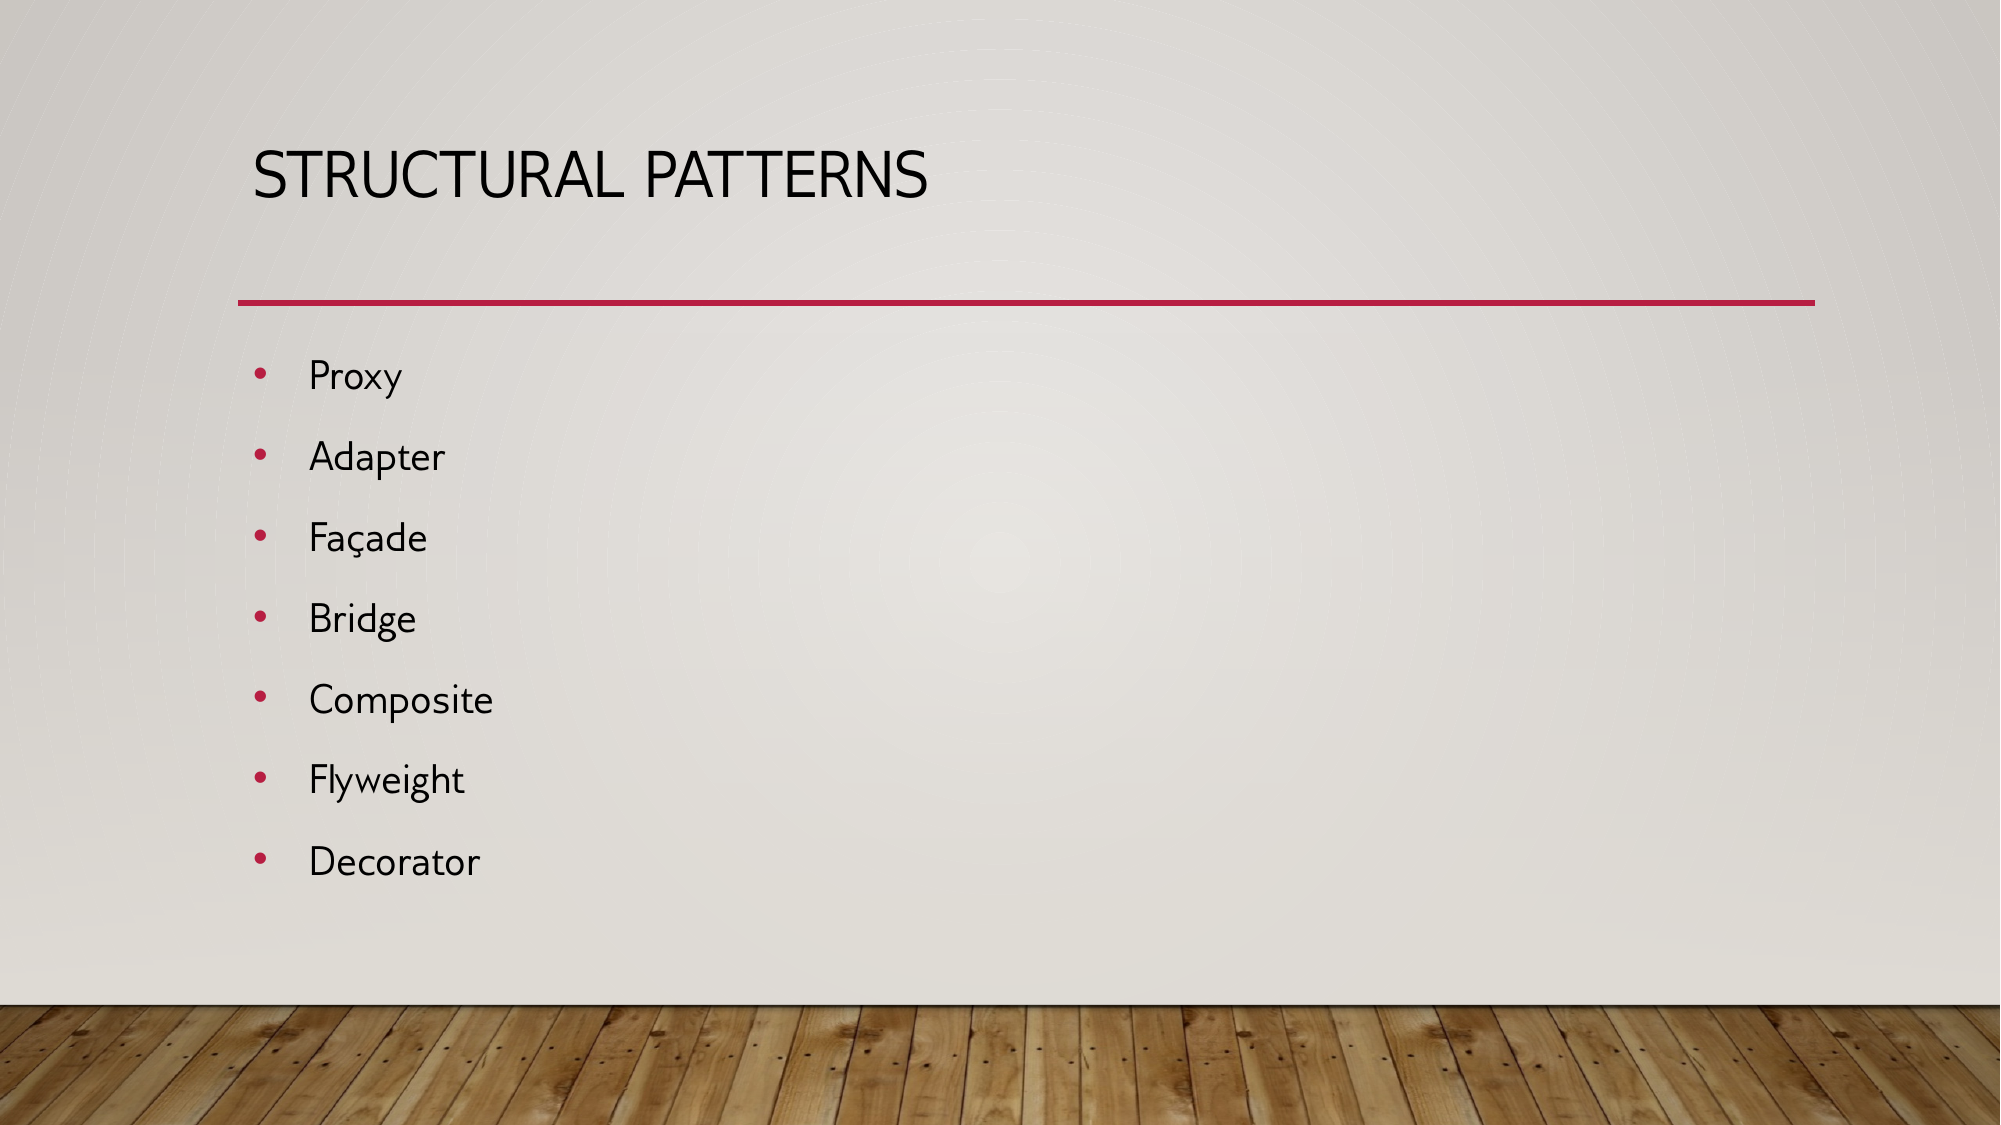

# Structural Patterns
Proxy
Adapter
Façade
Bridge
Composite
Flyweight
Decorator